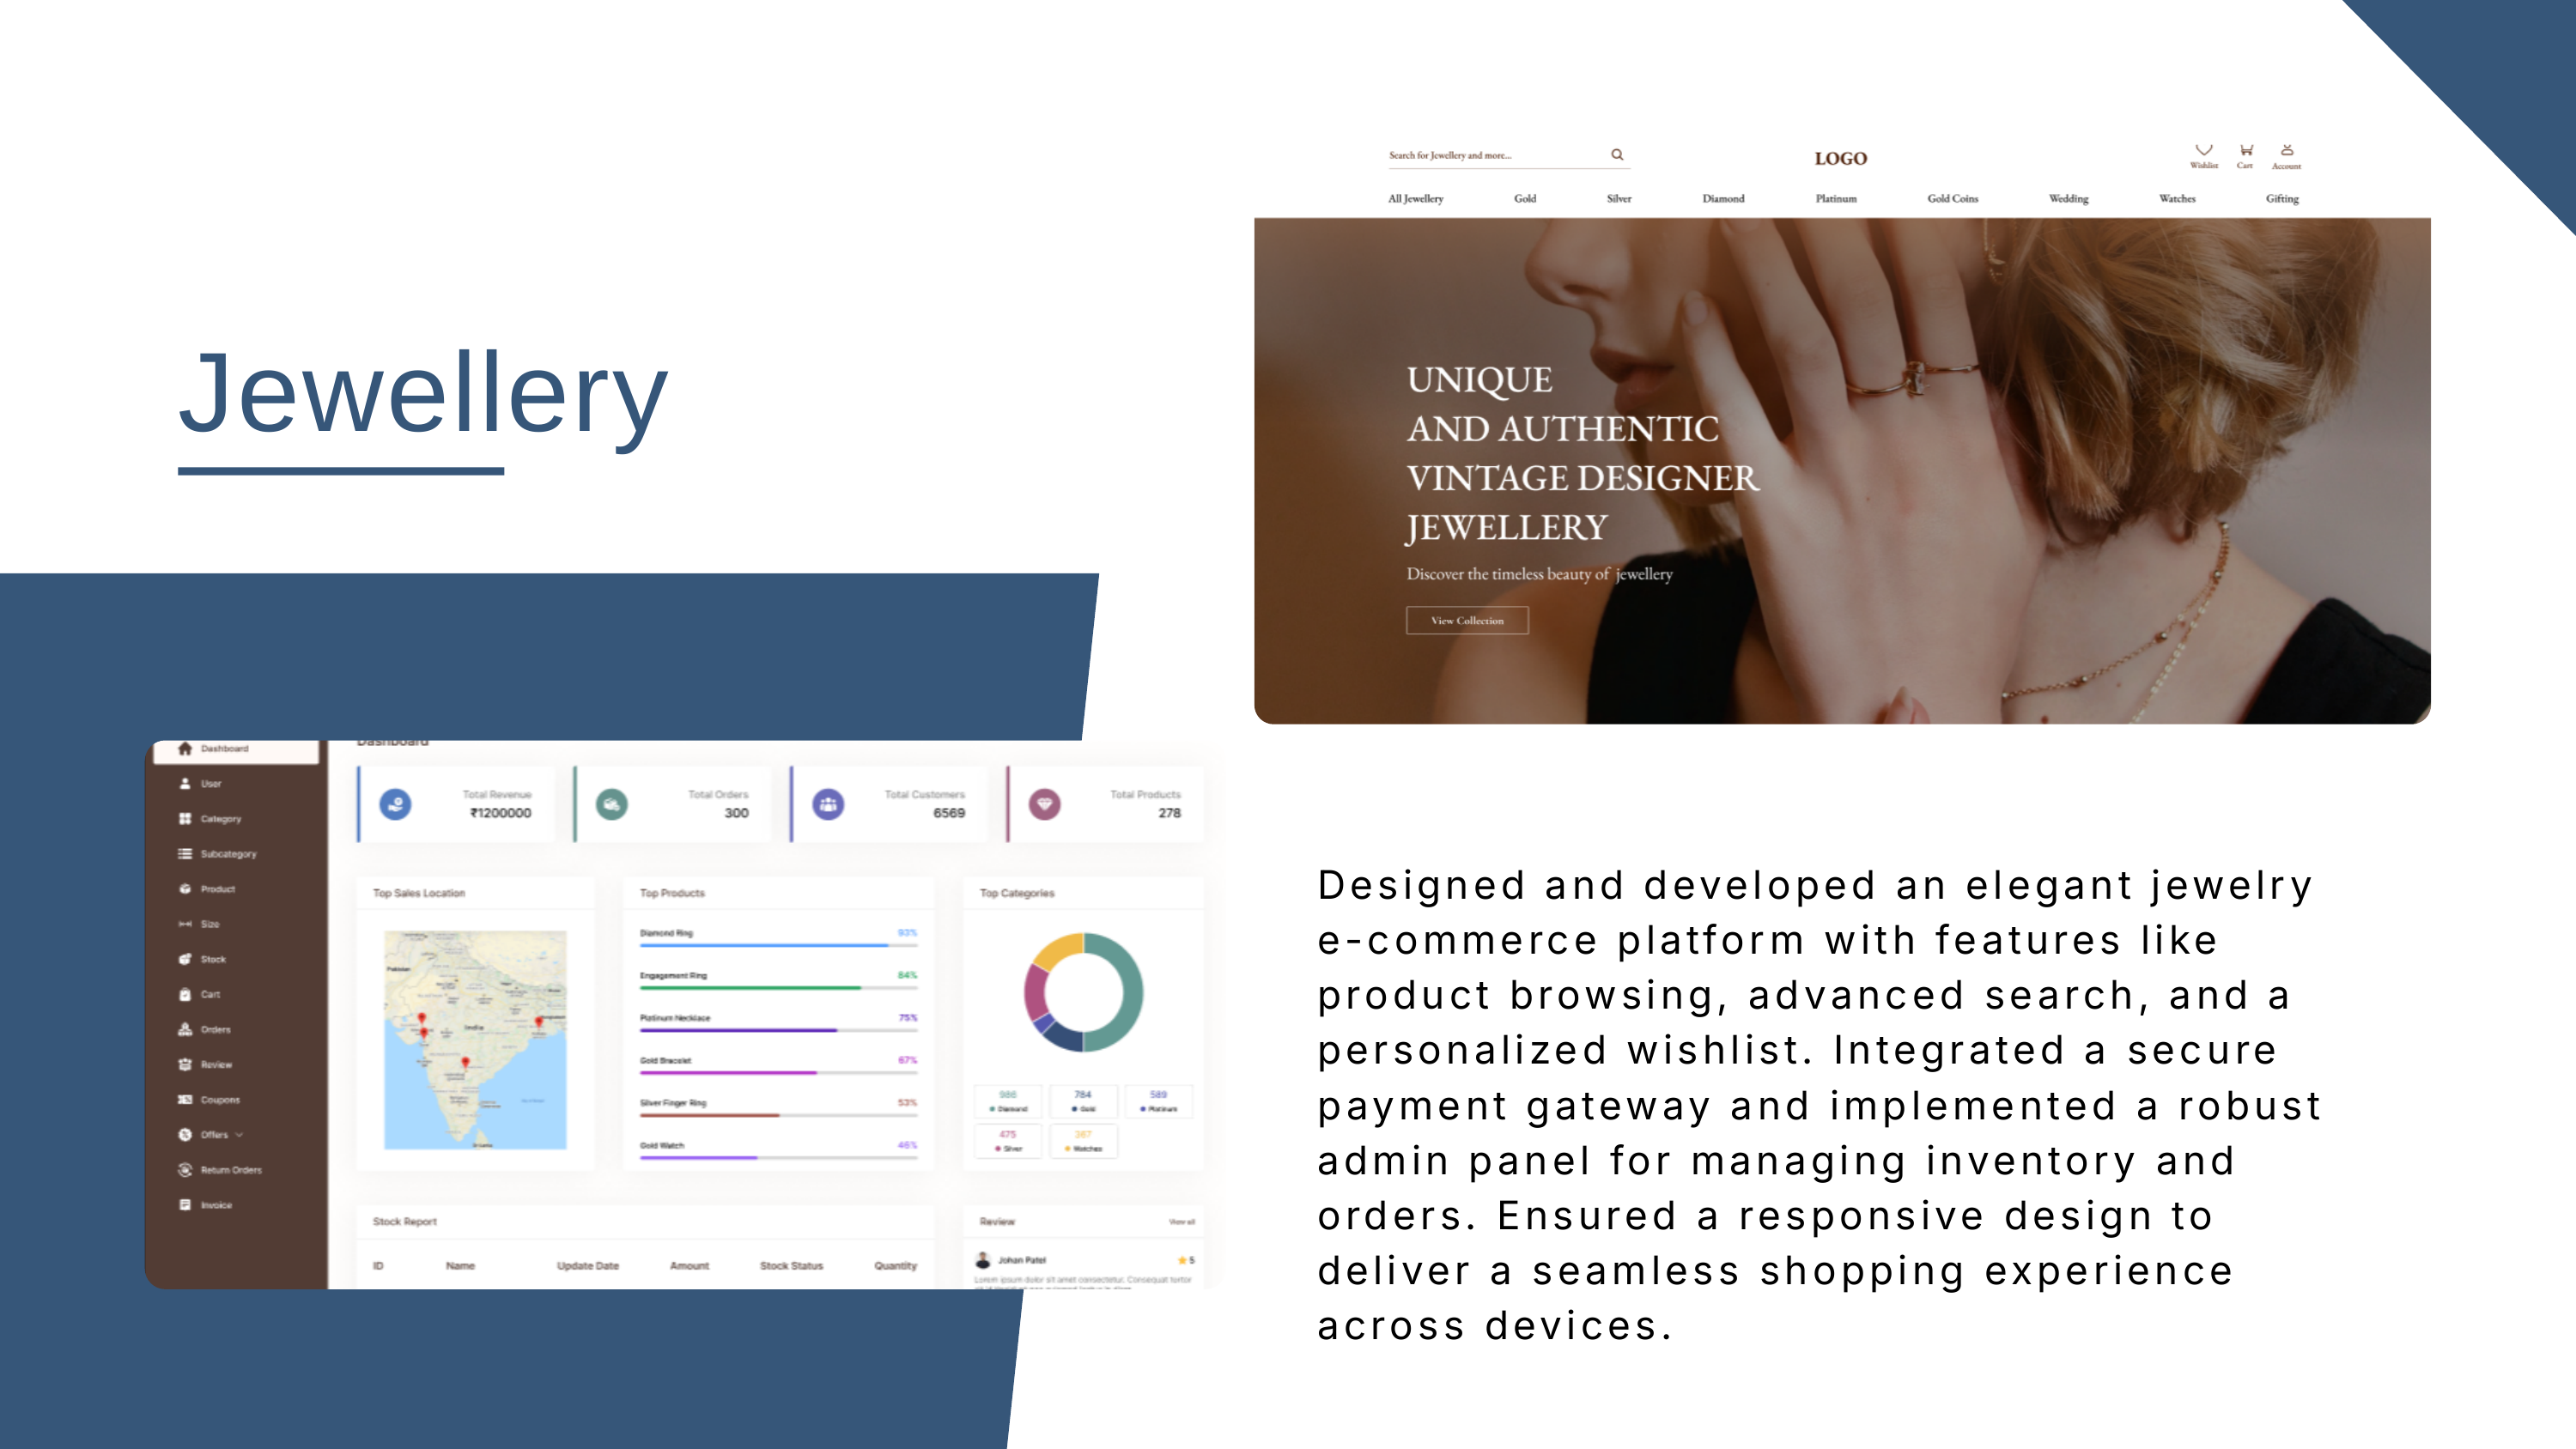

Jewellery

Designed and developed an elegant jewelry e-commerce platform with features like product browsing, advanced search, and a personalized wishlist. Integrated a secure payment gateway and implemented a robust admin panel for managing inventory and orders. Ensured a responsive design to deliver a seamless shopping experience across devices.